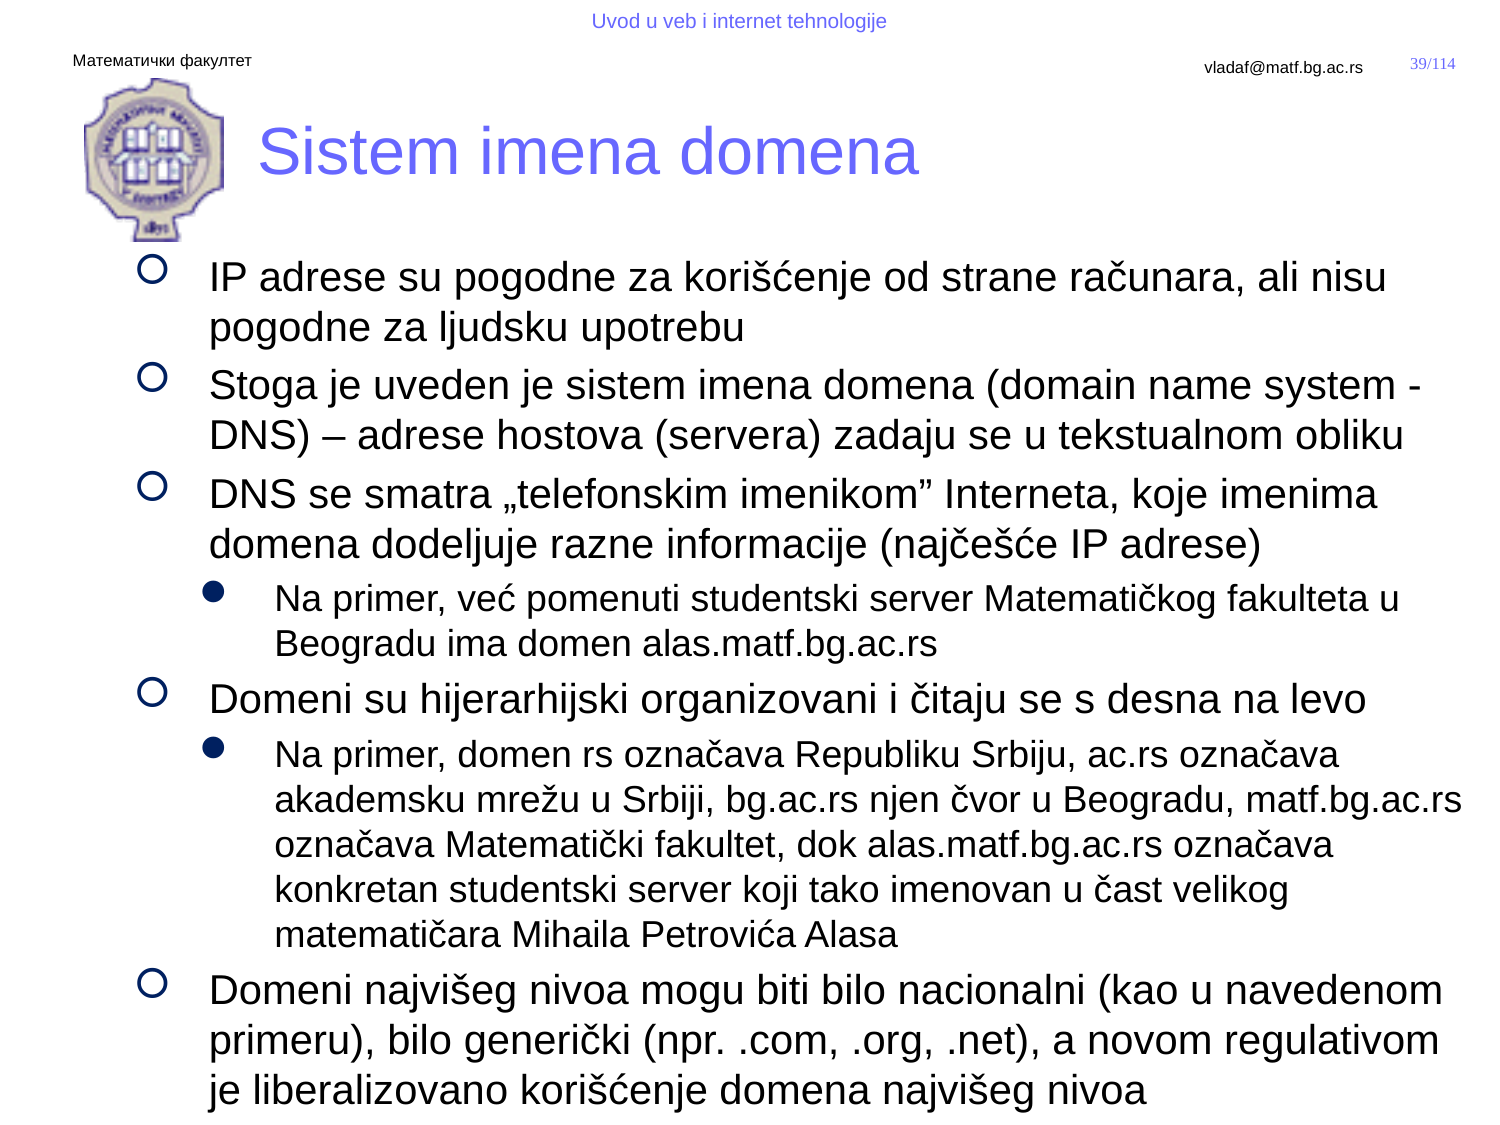

# Sistem imena domena
IP adrese su pogodne za korišćenje od strane računara, ali nisu pogodne za ljudsku upotrebu
Stoga je uveden je sistem imena domena (domain name system - DNS) – adrese hostova (servera) zadaju se u tekstualnom obliku
DNS se smatra „telefonskim imenikom” Interneta, koje imenima domena dodeljuje razne informacije (najčešće IP adrese)
Na primer, već pomenuti studentski server Matematičkog fakulteta u Beogradu ima domen alas.matf.bg.ac.rs
Domeni su hijerarhijski organizovani i čitaju se s desna na levo
Na primer, domen rs označava Republiku Srbiju, ac.rs označava akademsku mrežu u Srbiji, bg.ac.rs njen čvor u Beogradu, matf.bg.ac.rs označava Matematički fakultet, dok alas.matf.bg.ac.rs označava konkretan studentski server koji tako imenovan u čast velikog matematičara Mihaila Petrovića Alasa
Domeni najvišeg nivoa mogu biti bilo nacionalni (kao u navedenom primeru), bilo generički (npr. .com, .org, .net), a novom regulativom je liberalizovano korišćenje domena najvišeg nivoa